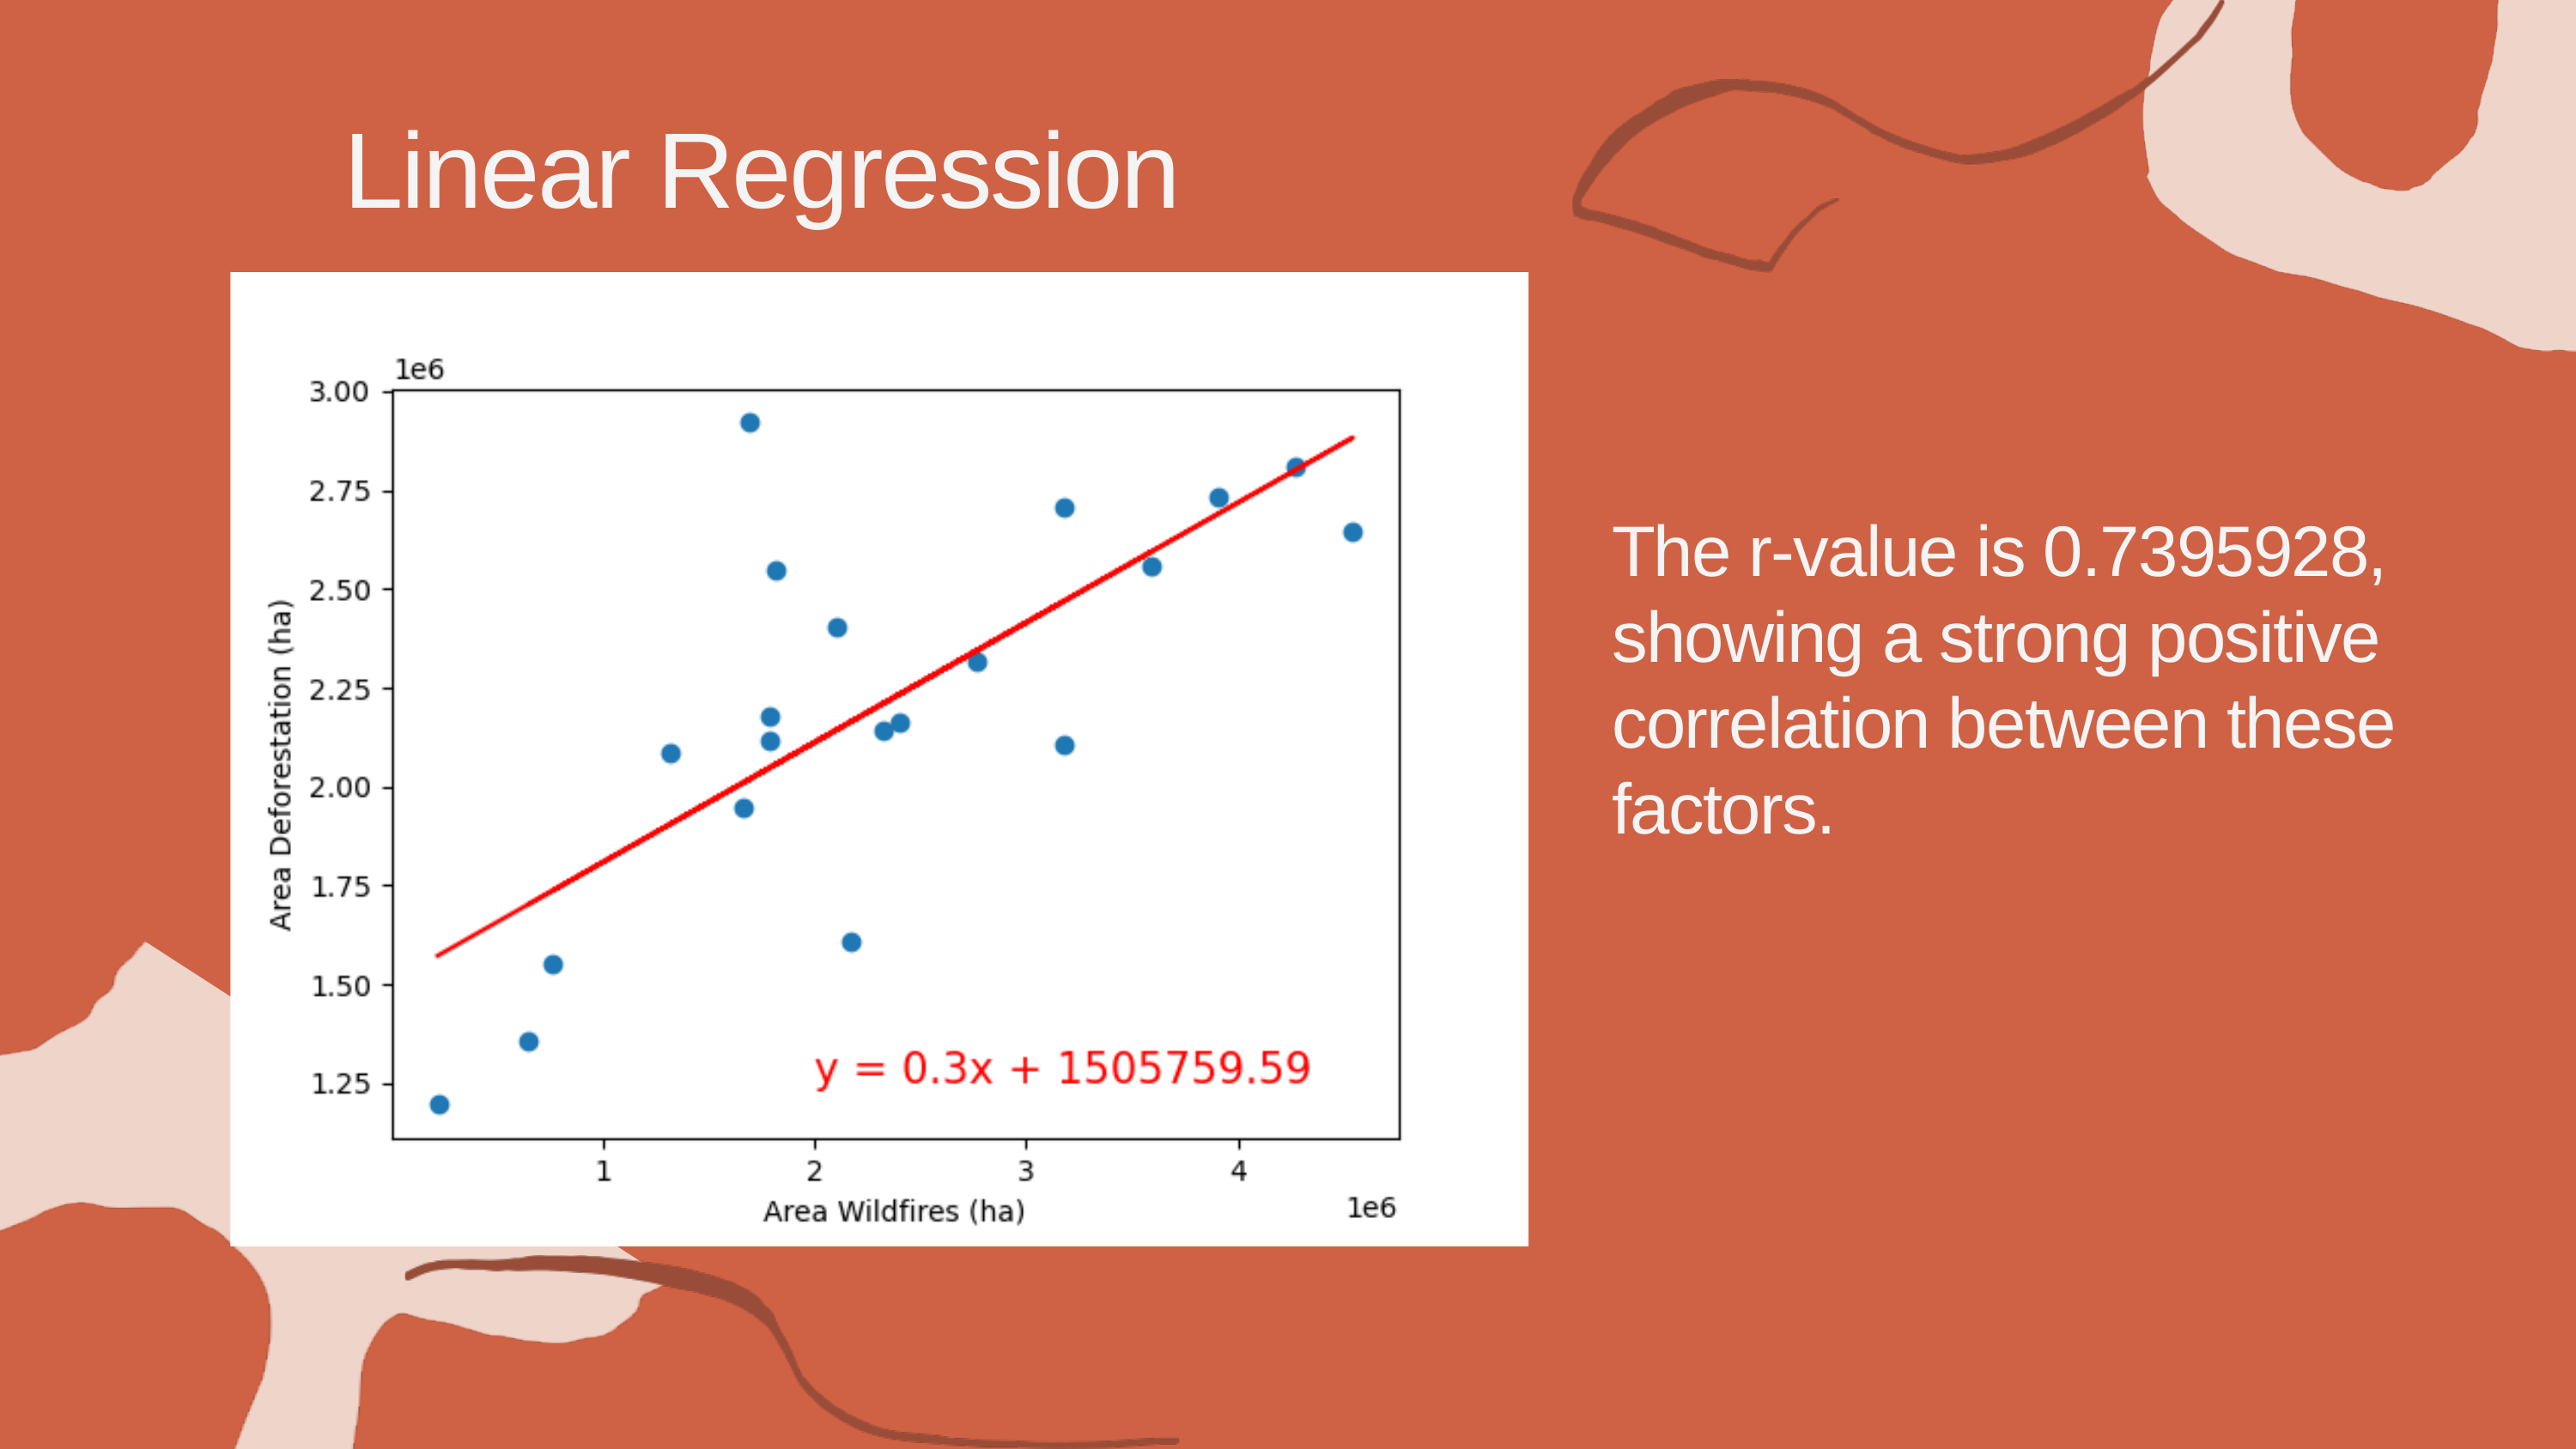

Linear Regression

The r-value is 0.7395928,
showing a strong positive correlation between these factors.